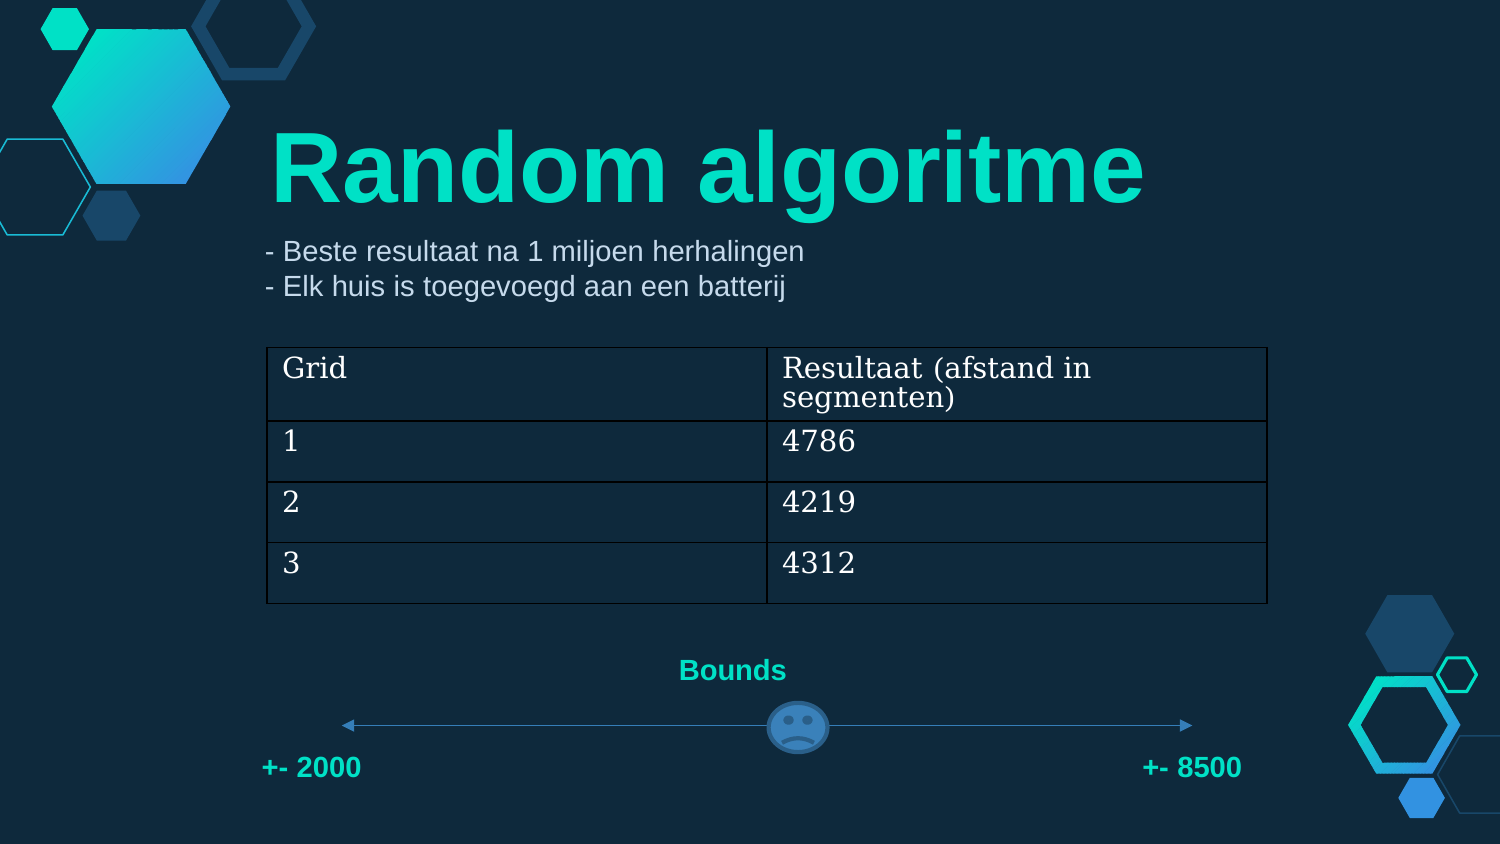

Random algoritme
- Beste resultaat na 1 miljoen herhalingen
- Elk huis is toegevoegd aan een batterij
| Grid | Resultaat (afstand in segmenten) |
| --- | --- |
| 1 | 4786 |
| 2 | 4219 |
| 3 | 4312 |
Bounds

 +- 2000
+- 8500